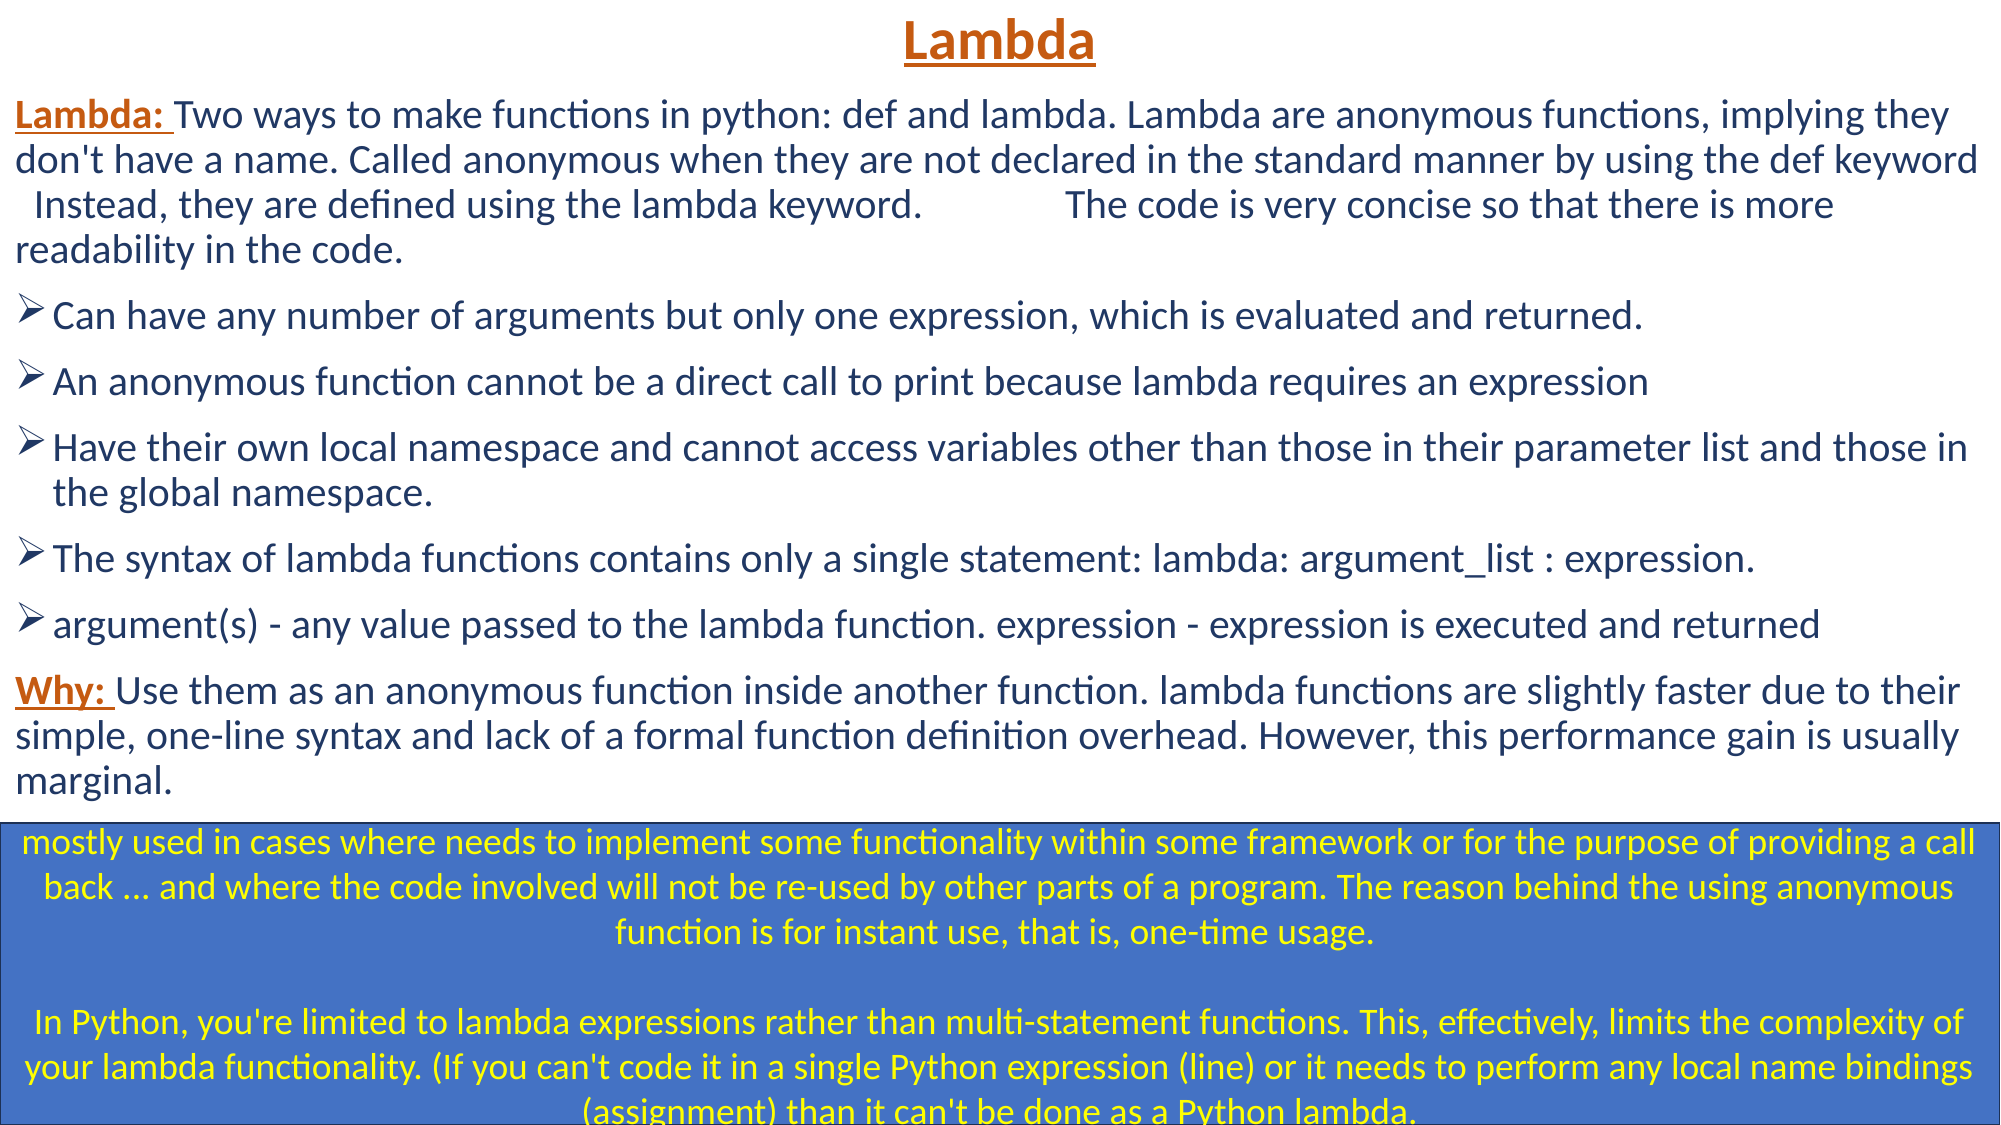

Lambda
Lambda: Two ways to make functions in python: def and lambda. Lambda are anonymous functions, implying they don't have a name. Called anonymous when they are not declared in the standard manner by using the def keyword   Instead, they are defined using the lambda keyword.	The code is very concise so that there is more readability in the code.
Can have any number of arguments but only one expression, which is evaluated and returned.
An anonymous function cannot be a direct call to print because lambda requires an expression
Have their own local namespace and cannot access variables other than those in their parameter list and those in the global namespace.
The syntax of lambda functions contains only a single statement: lambda: argument_list : expression.
argument(s) - any value passed to the lambda function. expression - expression is executed and returned
Why: Use them as an anonymous function inside another function. lambda functions are slightly faster due to their simple, one-line syntax and lack of a formal function definition overhead. However, this performance gain is usually marginal.

mostly used in cases where needs to implement some functionality within some framework or for the purpose of providing a call back ... and where the code involved will not be re-used by other parts of a program. The reason behind the using anonymous function is for instant use, that is, one-time usage.

In Python, you're limited to lambda expressions rather than multi-statement functions. This, effectively, limits the complexity of your lambda functionality. (If you can't code it in a single Python expression (line) or it needs to perform any local name bindings (assignment) than it can't be done as a Python lambda.